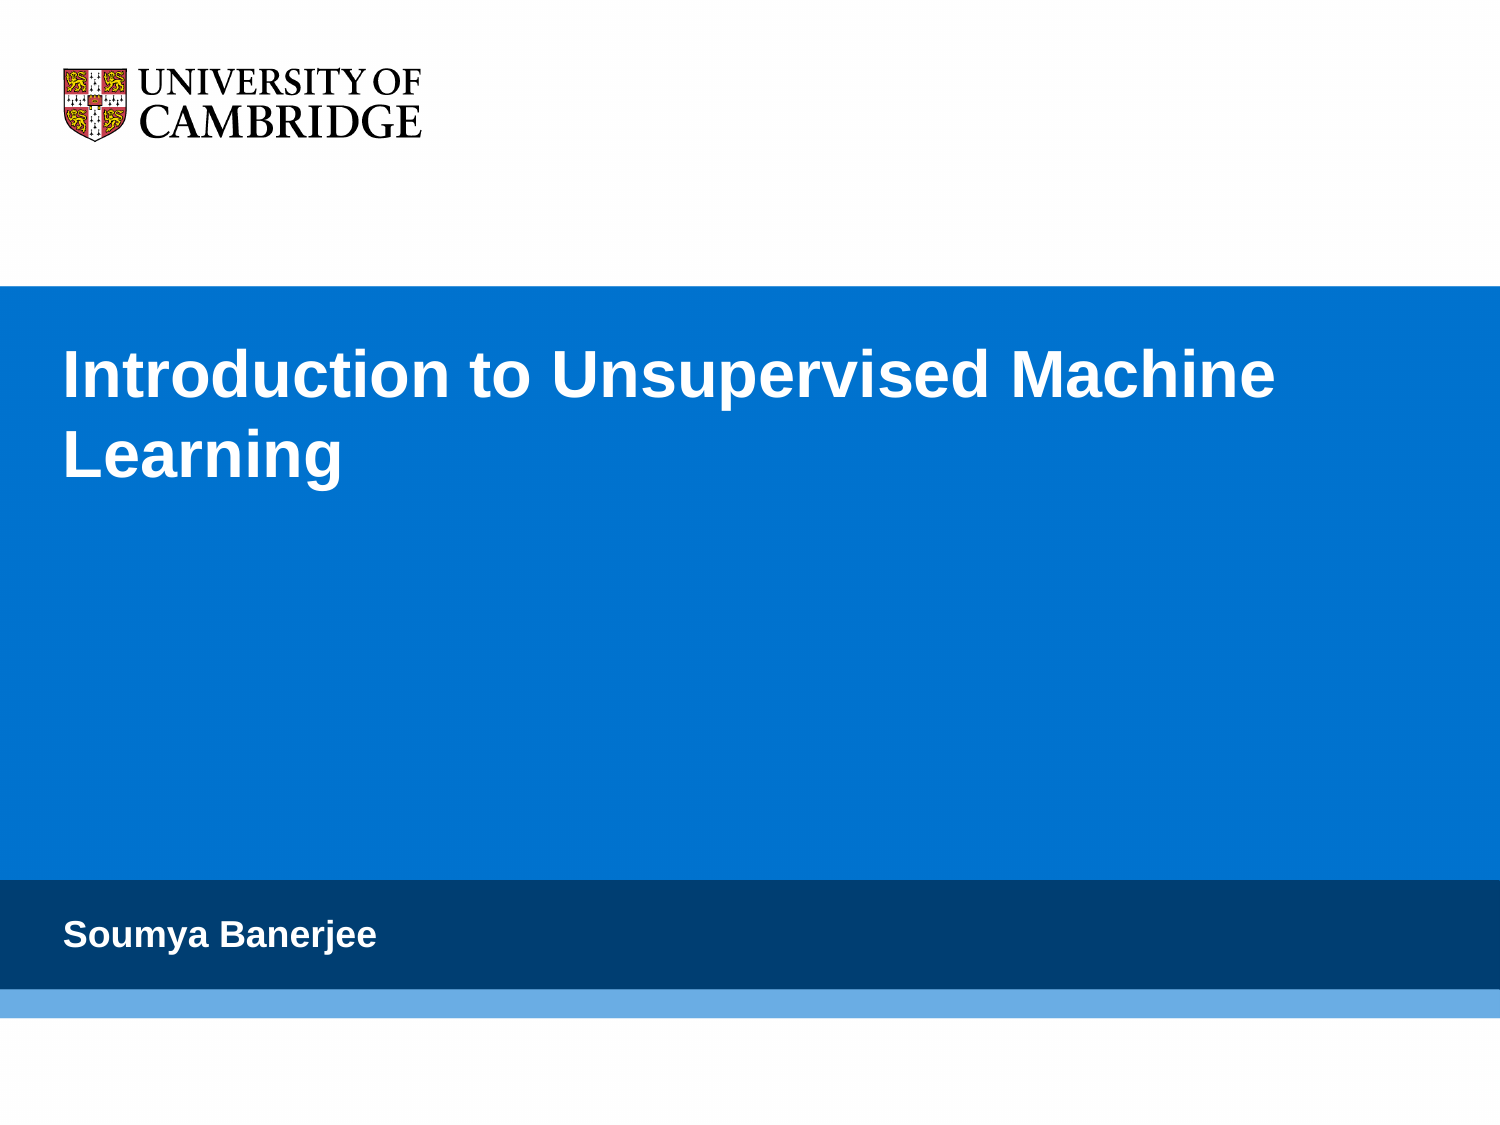

# Introduction to Unsupervised Machine Learning

Soumya Banerjee